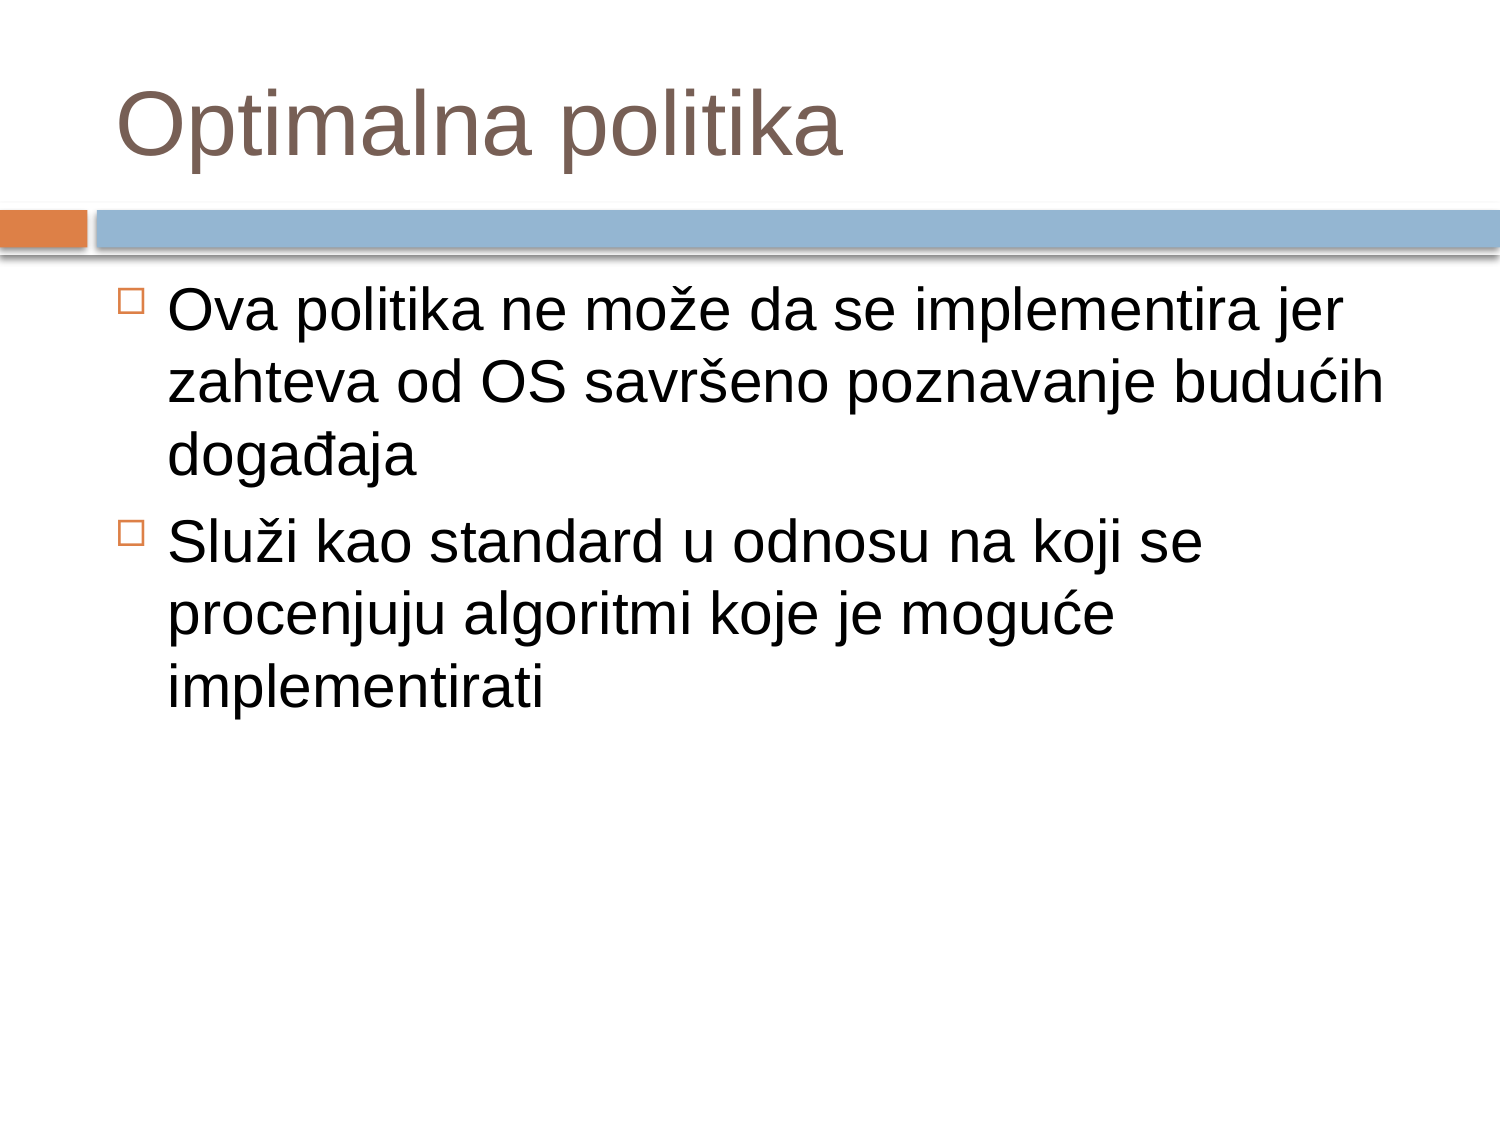

# Optimalna politika
Ova politika ne može da se implementira jer zahteva od OS savršeno poznavanje budućih događaja
Služi kao standard u odnosu na koji se procenjuju algoritmi koje je moguće implementirati